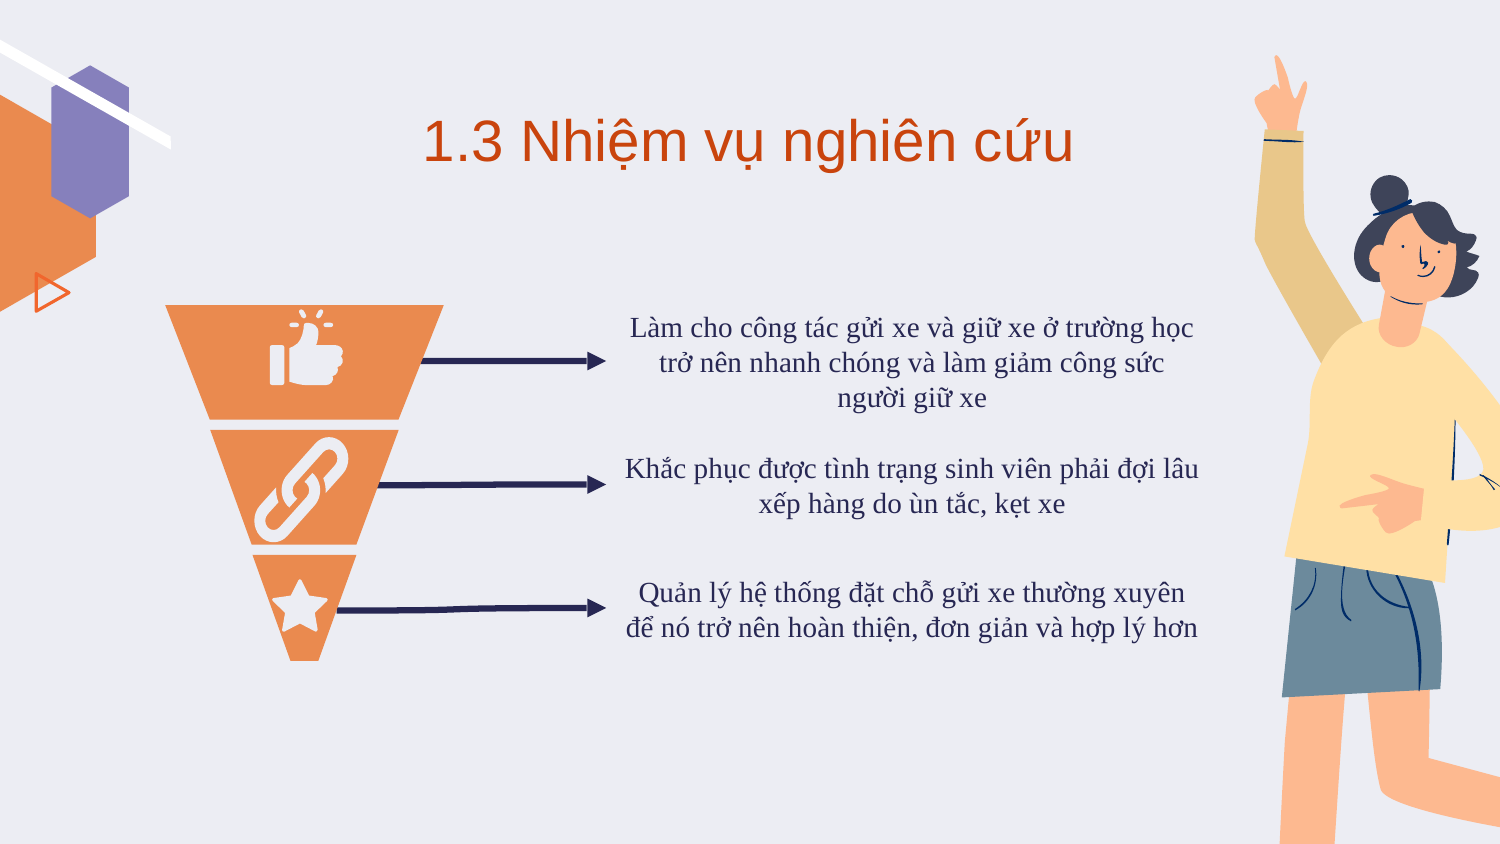

# 1.3 Nhiệm vụ nghiên cứu

Làm cho công tác gửi xe và giữ xe ở trường học trở nên nhanh chóng và làm giảm công sức người giữ xe

Khắc phục được tình trạng sinh viên phải đợi lâu xếp hàng do ùn tắc, kẹt xe

Quản lý hệ thống đặt chỗ gửi xe thường xuyên để nó trở nên hoàn thiện, đơn giản và hợp lý hơn